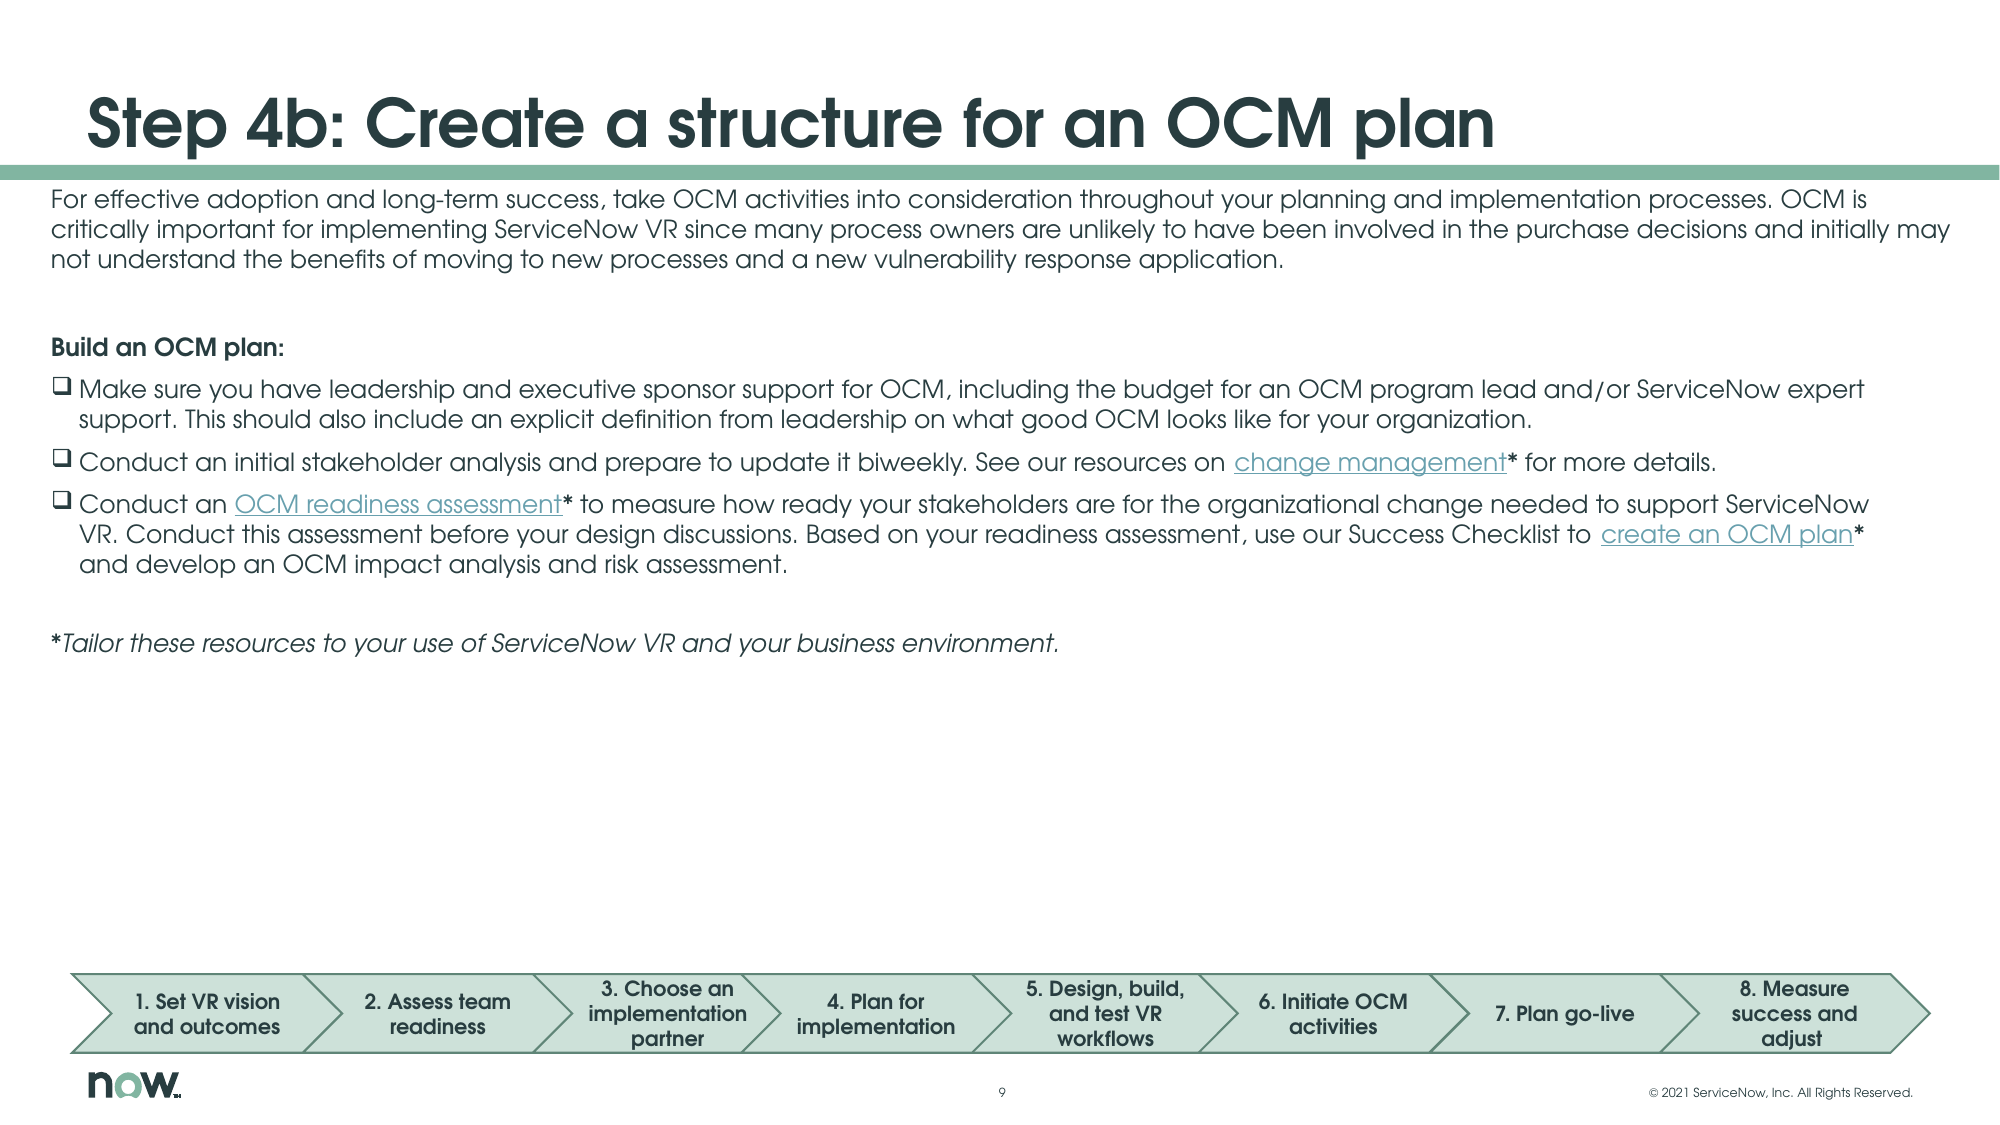

# Step 4b: Create a structure for an OCM plan

For effective adoption and long-term success, take OCM activities into consideration throughout your planning and implementation processes. OCM is critically important for implementing ServiceNow VR since many process owners are unlikely to have been involved in the purchase decisions and initially may not understand the benefits of moving to new processes and a new vulnerability response application.
Build an OCM plan:
Make sure you have leadership and executive sponsor support for OCM, including the budget for an OCM program lead and/or ServiceNow expert support. This should also include an explicit definition from leadership on what good OCM looks like for your organization.
Conduct an initial stakeholder analysis and prepare to update it biweekly. See our resources on change management* for more details.
Conduct an OCM readiness assessment* to measure how ready your stakeholders are for the organizational change needed to support ServiceNow VR. Conduct this assessment before your design discussions. Based on your readiness assessment, use our Success Checklist to create an OCM plan* and develop an OCM impact analysis and risk assessment.

*Tailor these resources to your use of ServiceNow VR and your business environment.

1. Set VR vision and outcomes
2. Assess team readiness
3. Choose an implementation partner
5. Design, build, and test VR workflows
6. Initiate OCM activities
7. Plan go-live
8. Measure success and adjust
4. Plan for implementation